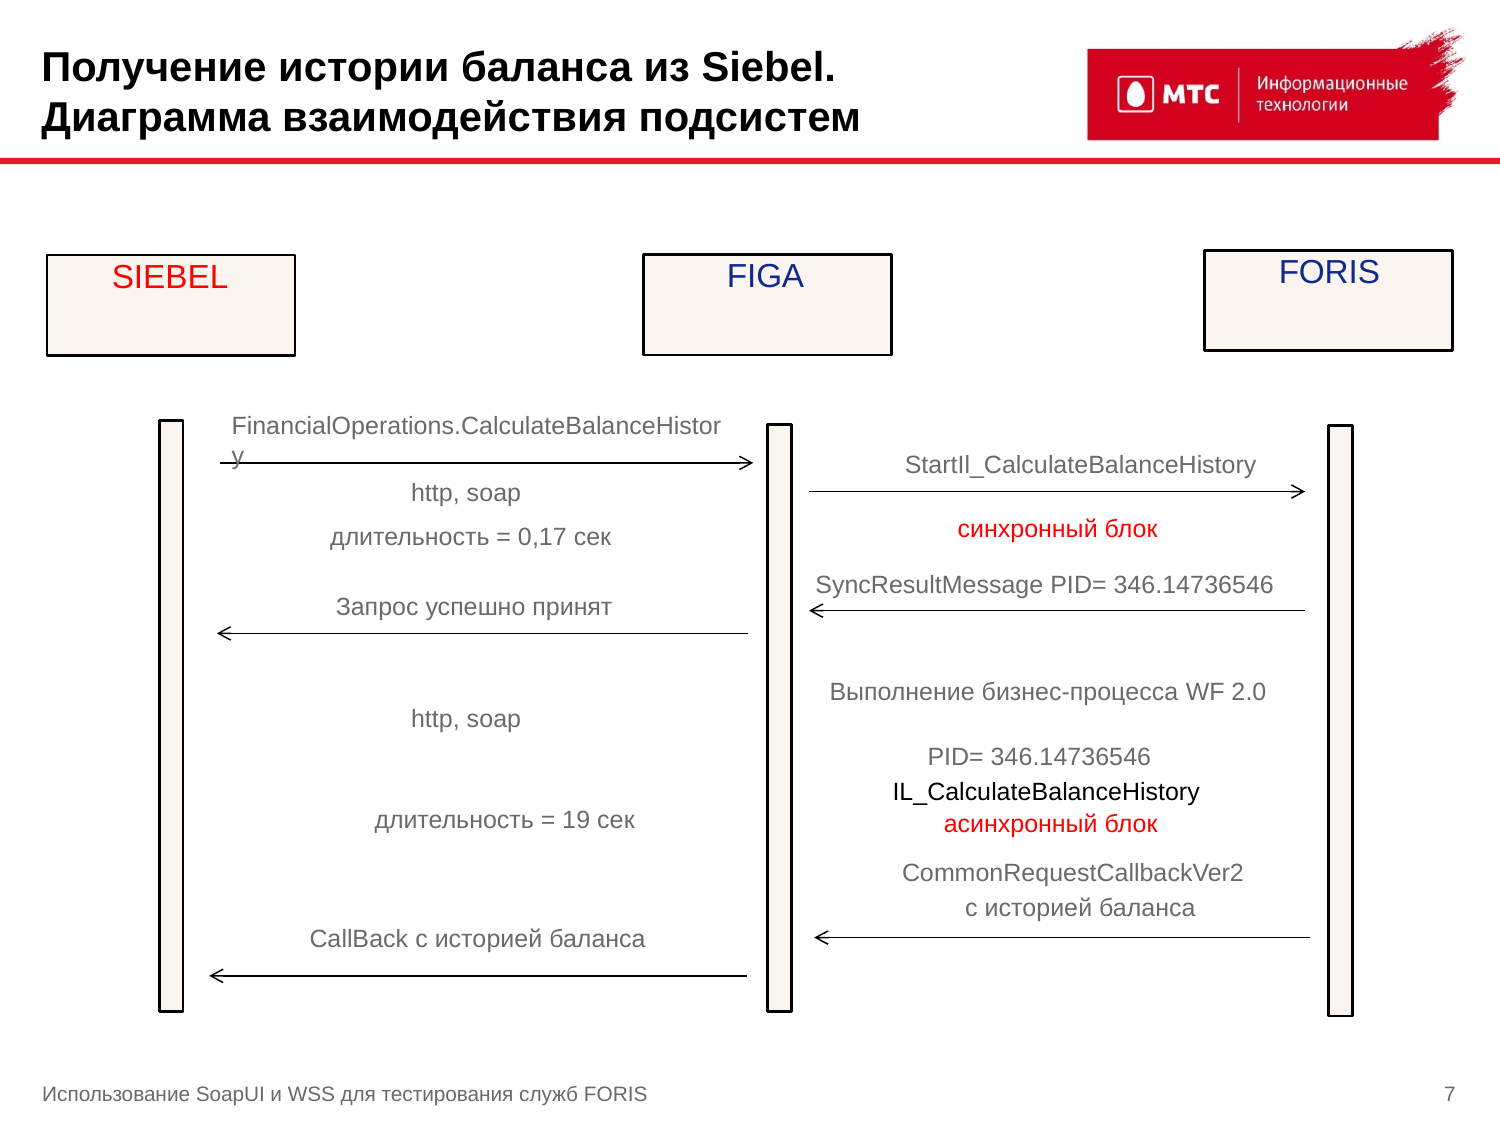

# Получение истории баланса из Siebel. Диаграмма взаимодействия подсистем
        FORIS
         FIGA
       SIEBEL
FinancialOperations.CalculateBalanceHistory

             StartIl_CalculateBalanceHistory
    http, soap
         синхронный блок
     длительность = 0,17 сек
SyncResultMessage PID= 346.14736546
   Запрос успешно принят
Выполнение бизнес-процесса WF 2.0
              PID= 346.14736546
         IL_CalculateBalanceHistory

    http, soap
     длительность = 19 сек
       асинхронный блок
      CommonRequestCallbackVer2
               с историей баланса
          CallBack с историей баланса
Использование SoapUI и WSS для тестирования служб FORIS
7